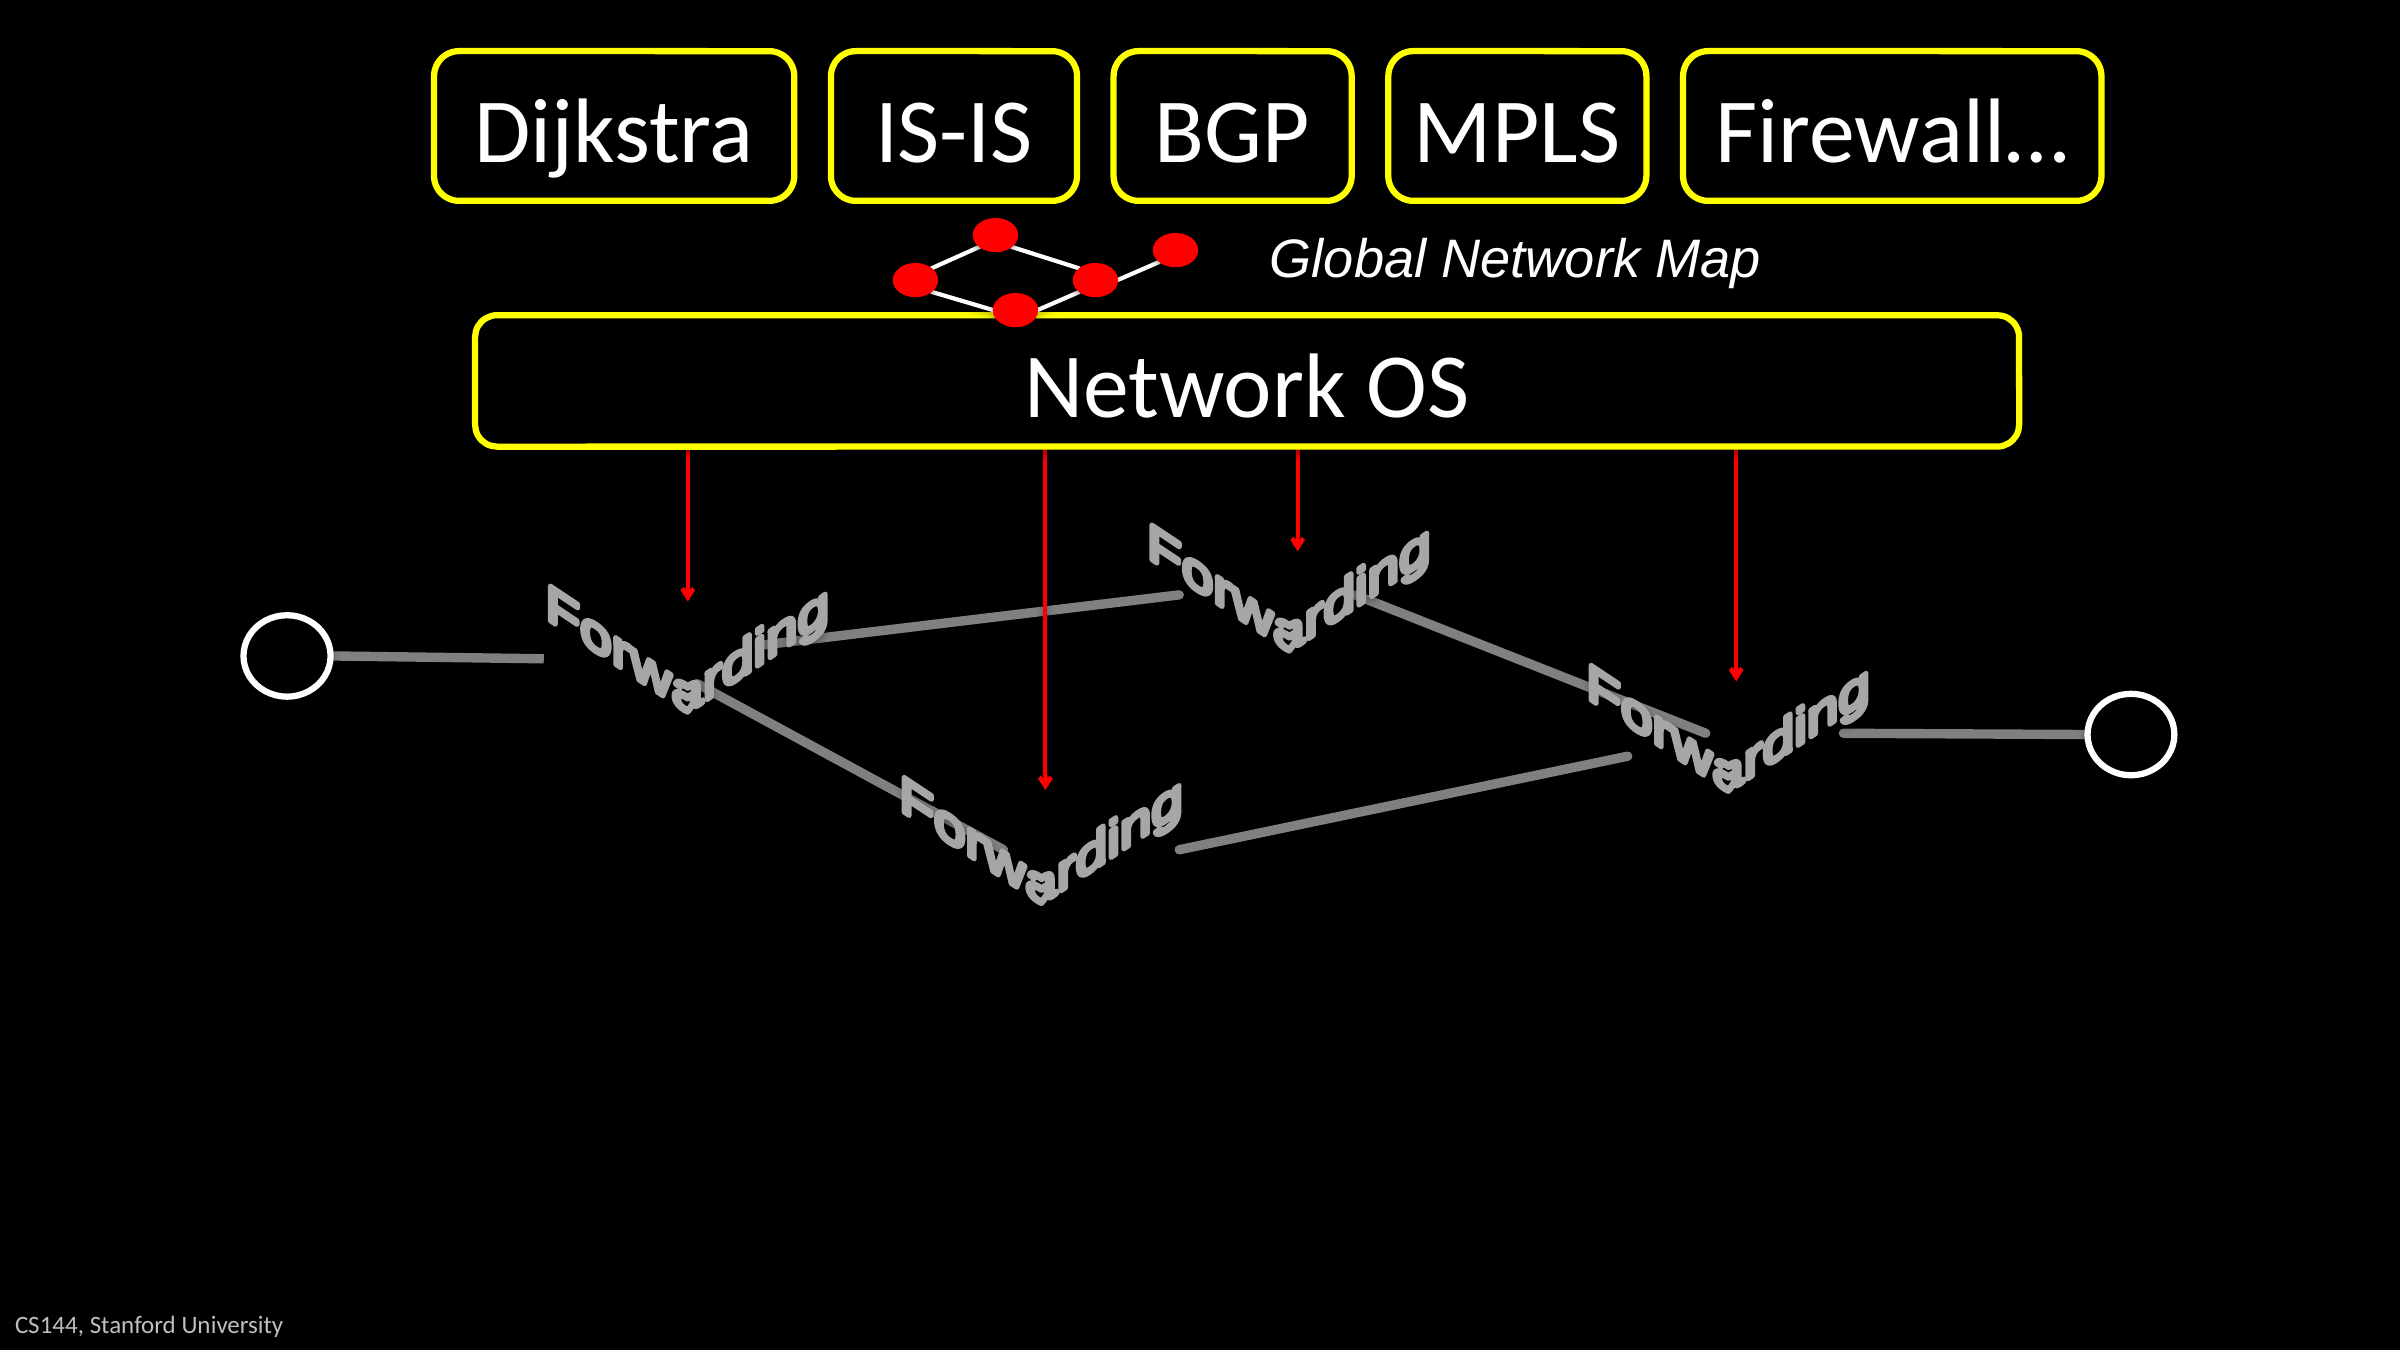

Dijkstra
IS-IS
BGP
MPLS
Firewall…
Global Network Map

Network OS
 Forwarding
 Forwarding

 Forwarding

 Forwarding